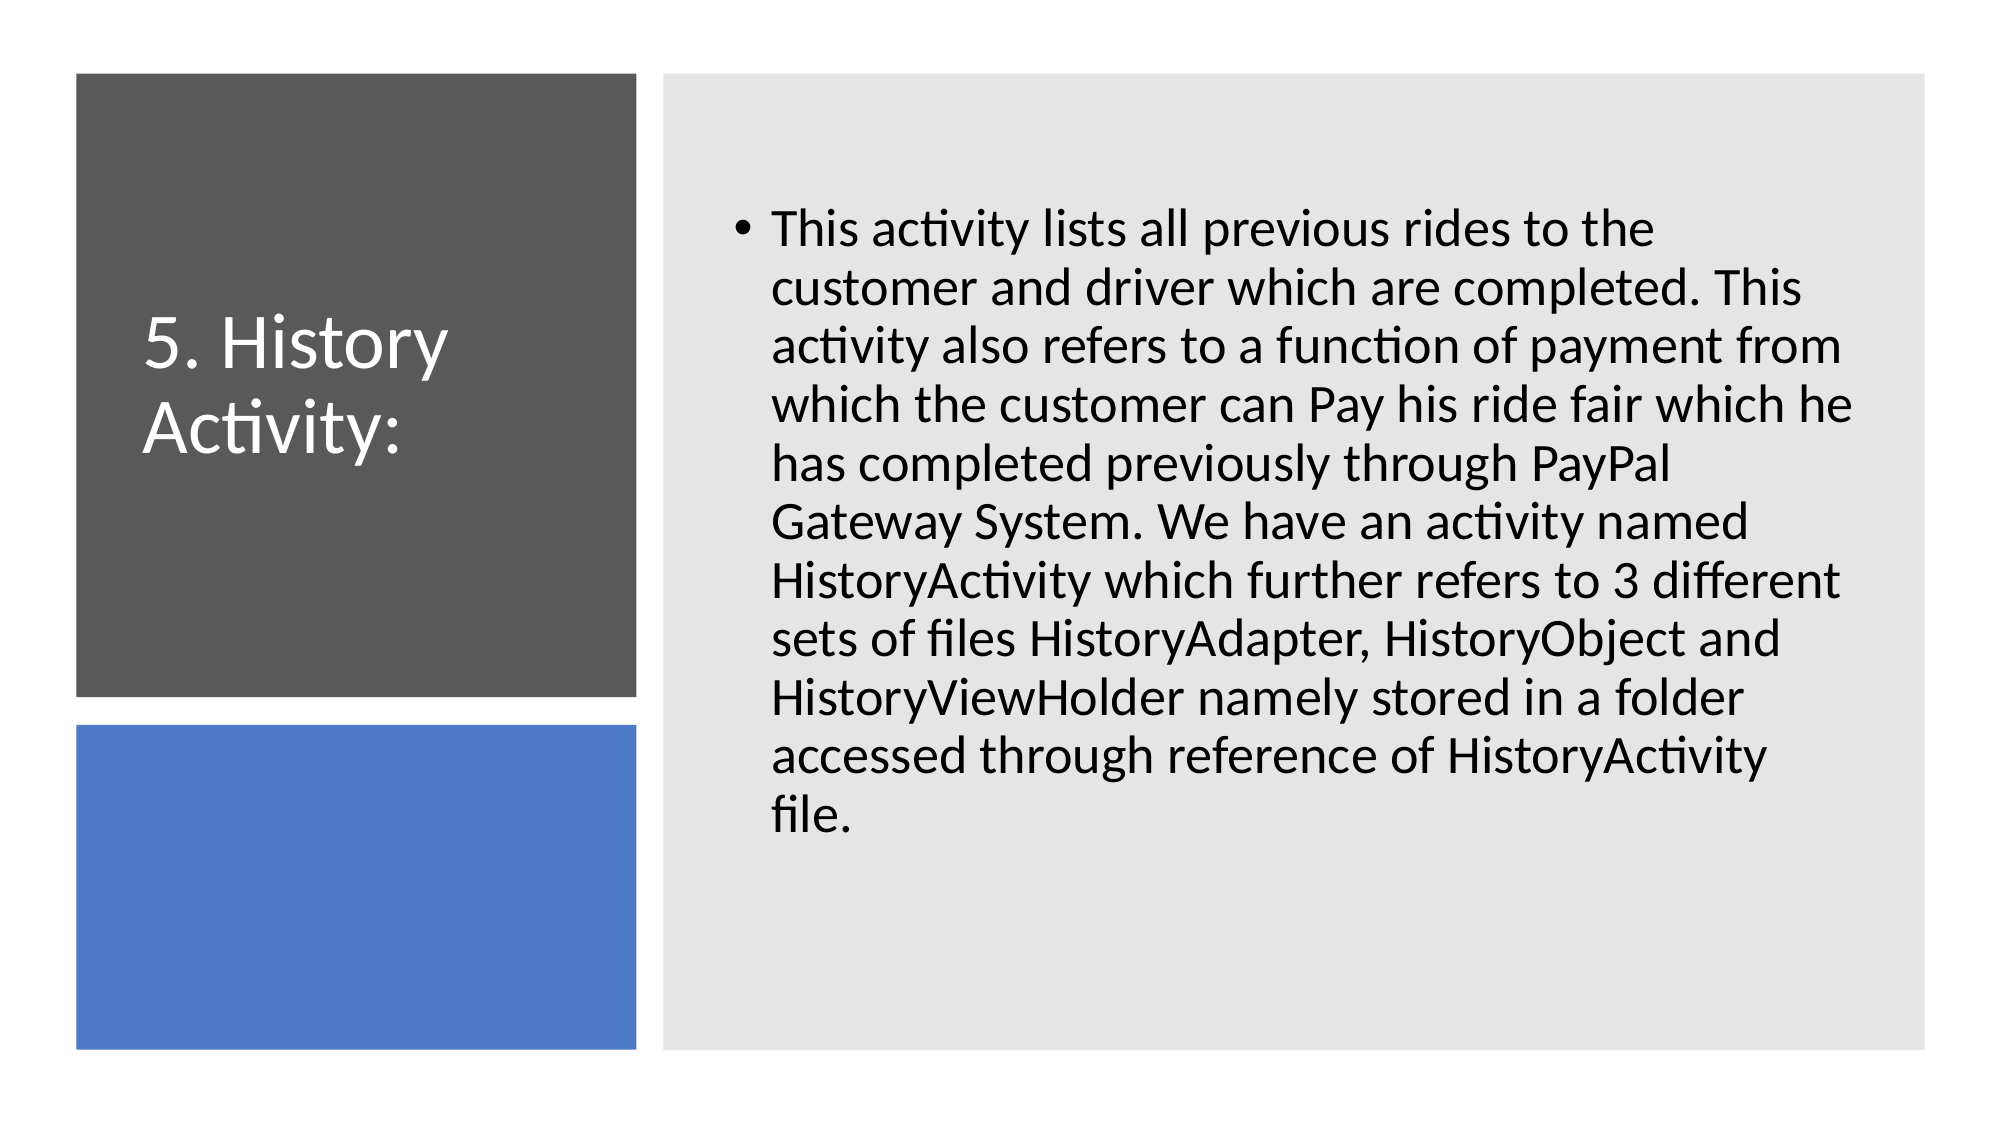

This activity lists all previous rides to the customer and driver which are completed. This activity also refers to a function of payment from which the customer can Pay his ride fair which he has completed previously through PayPal Gateway System. We have an activity named HistoryActivity which further refers to 3 different sets of files HistoryAdapter, HistoryObject and HistoryViewHolder namely stored in a folder accessed through reference of HistoryActivity file.

# 5. History Activity: